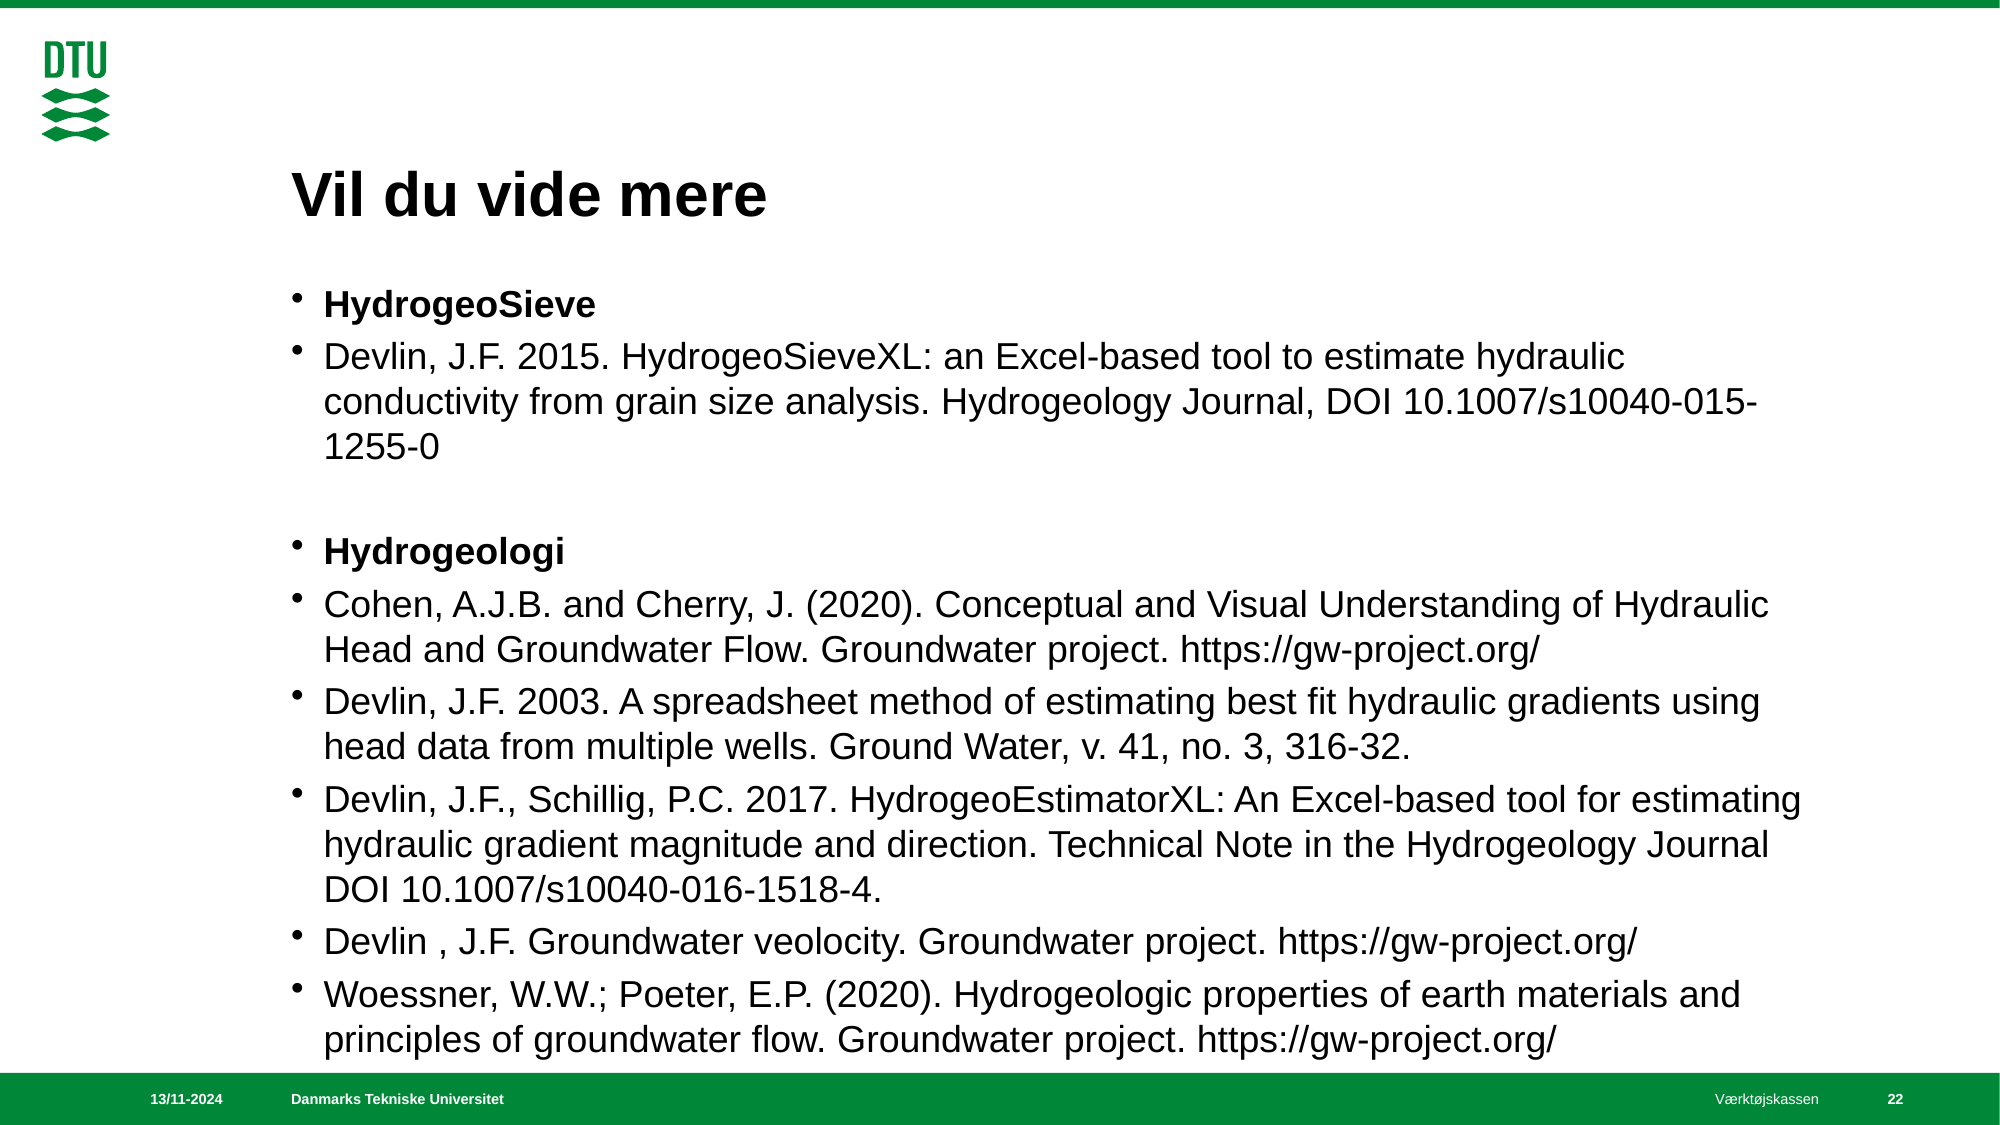

# Vil du vide mere
HydrogeoSieve
Devlin, J.F. 2015. HydrogeoSieveXL: an Excel-based tool to estimate hydraulic conductivity from grain size analysis. Hydrogeology Journal, DOI 10.1007/s10040-015-1255-0

Hydrogeologi
Cohen, A.J.B. and Cherry, J. (2020). Conceptual and Visual Understanding of Hydraulic Head and Groundwater Flow. Groundwater project. https://gw-project.org/
Devlin, J.F. 2003. A spreadsheet method of estimating best fit hydraulic gradients using head data from multiple wells. Ground Water, v. 41, no. 3, 316-32.
Devlin, J.F., Schillig, P.C. 2017. HydrogeoEstimatorXL: An Excel-based tool for estimating hydraulic gradient magnitude and direction. Technical Note in the Hydrogeology Journal DOI 10.1007/s10040-016-1518-4.
Devlin , J.F. Groundwater veolocity. Groundwater project. https://gw-project.org/
Woessner, W.W.; Poeter, E.P. (2020). Hydrogeologic properties of earth materials and principles of groundwater flow. Groundwater project. https://gw-project.org/
13/11-2024
Værktøjskassen
22